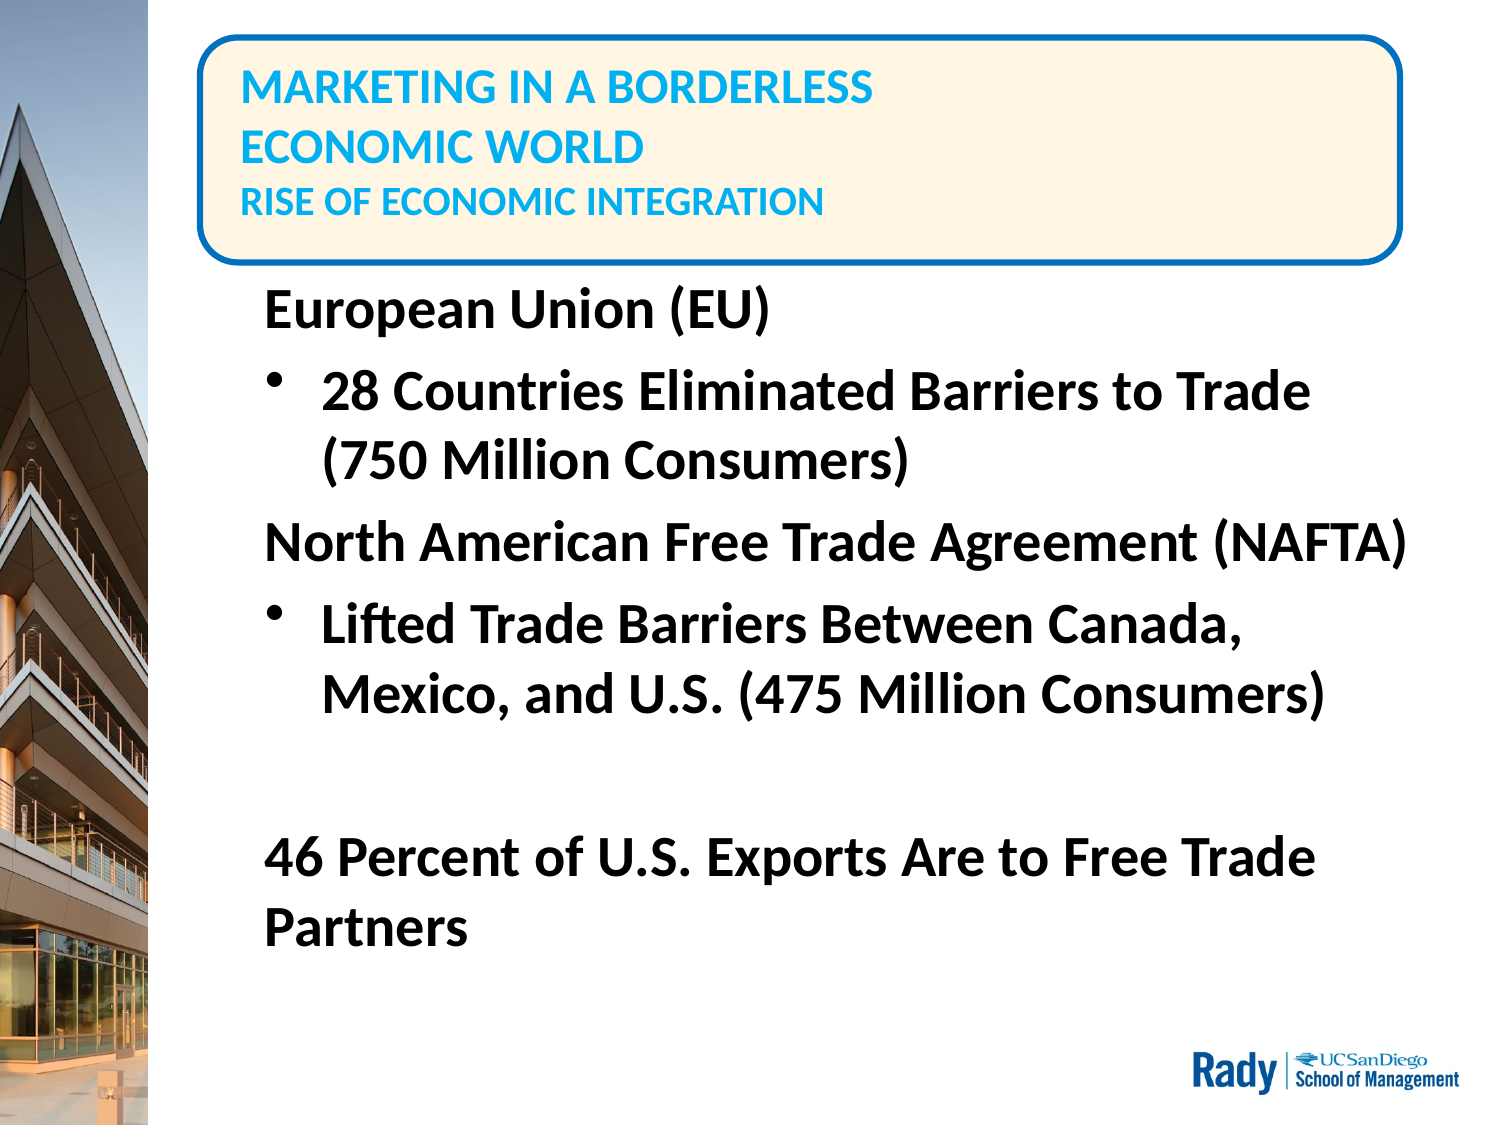

# MARKETING IN A BORDERLESS ECONOMIC WORLD RISE OF ECONOMIC INTEGRATION
European Union (EU)
28 Countries Eliminated Barriers to Trade (750 Million Consumers)
North American Free Trade Agreement (NAFTA)
Lifted Trade Barriers Between Canada, Mexico, and U.S. (475 Million Consumers)

46 Percent of U.S. Exports Are to Free Trade Partners